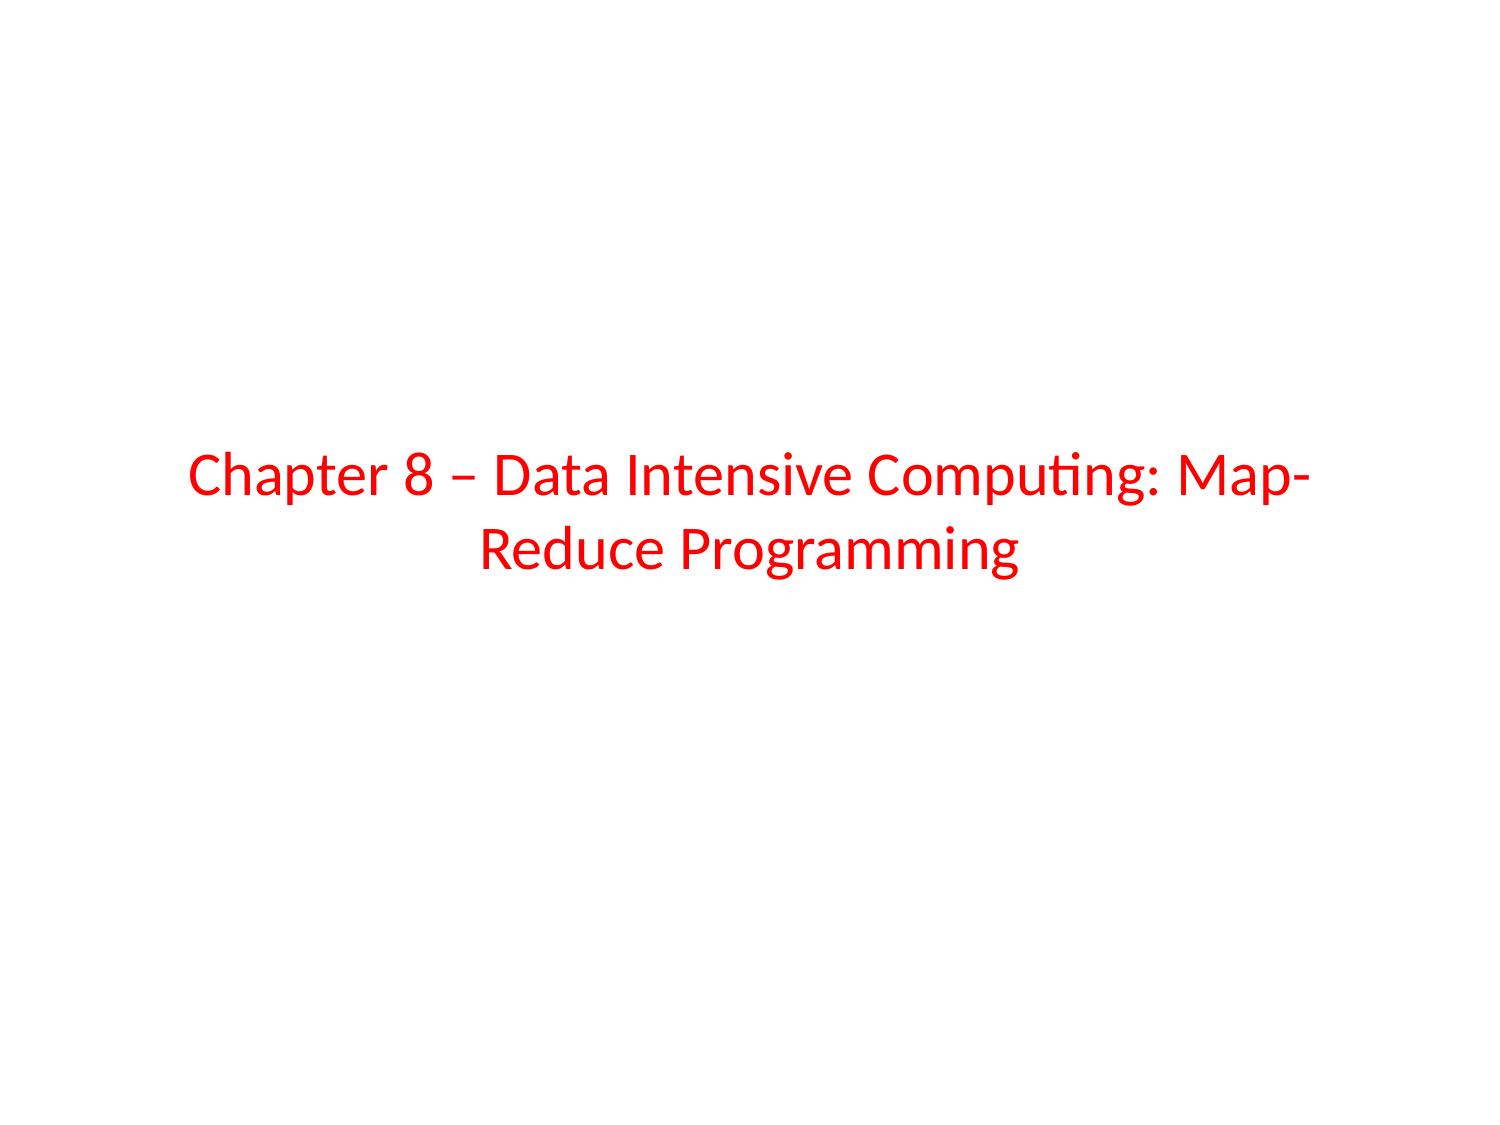

# Chapter 8 – Data Intensive Computing: Map-Reduce Programming